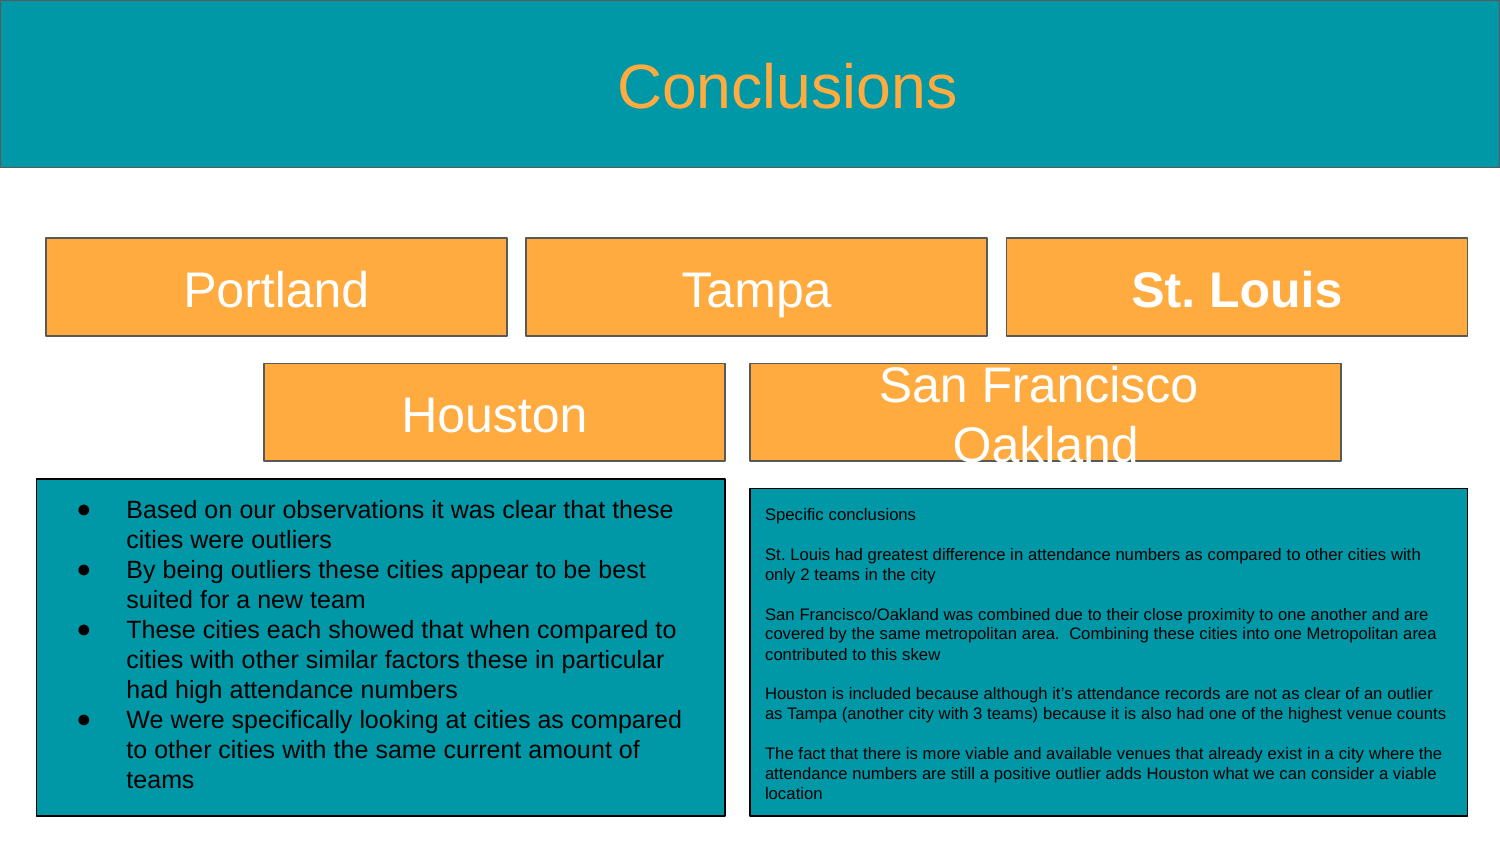

Conclusions
Portland
Tampa
St. Louis

Houston
San Francisco
Oakland
Based on our observations it was clear that these cities were outliers
By being outliers these cities appear to be best suited for a new team
These cities each showed that when compared to cities with other similar factors these in particular had high attendance numbers
We were specifically looking at cities as compared to other cities with the same current amount of teams

Specific conclusions

St. Louis had greatest difference in attendance numbers as compared to other cities with only 2 teams in the city

San Francisco/Oakland was combined due to their close proximity to one another and are covered by the same metropolitan area.  Combining these cities into one Metropolitan area contributed to this skew

Houston is included because although it’s attendance records are not as clear of an outlier as Tampa (another city with 3 teams) because it is also had one of the highest venue counts

The fact that there is more viable and available venues that already exist in a city where the attendance numbers are still a positive outlier adds Houston what we can consider a viable location